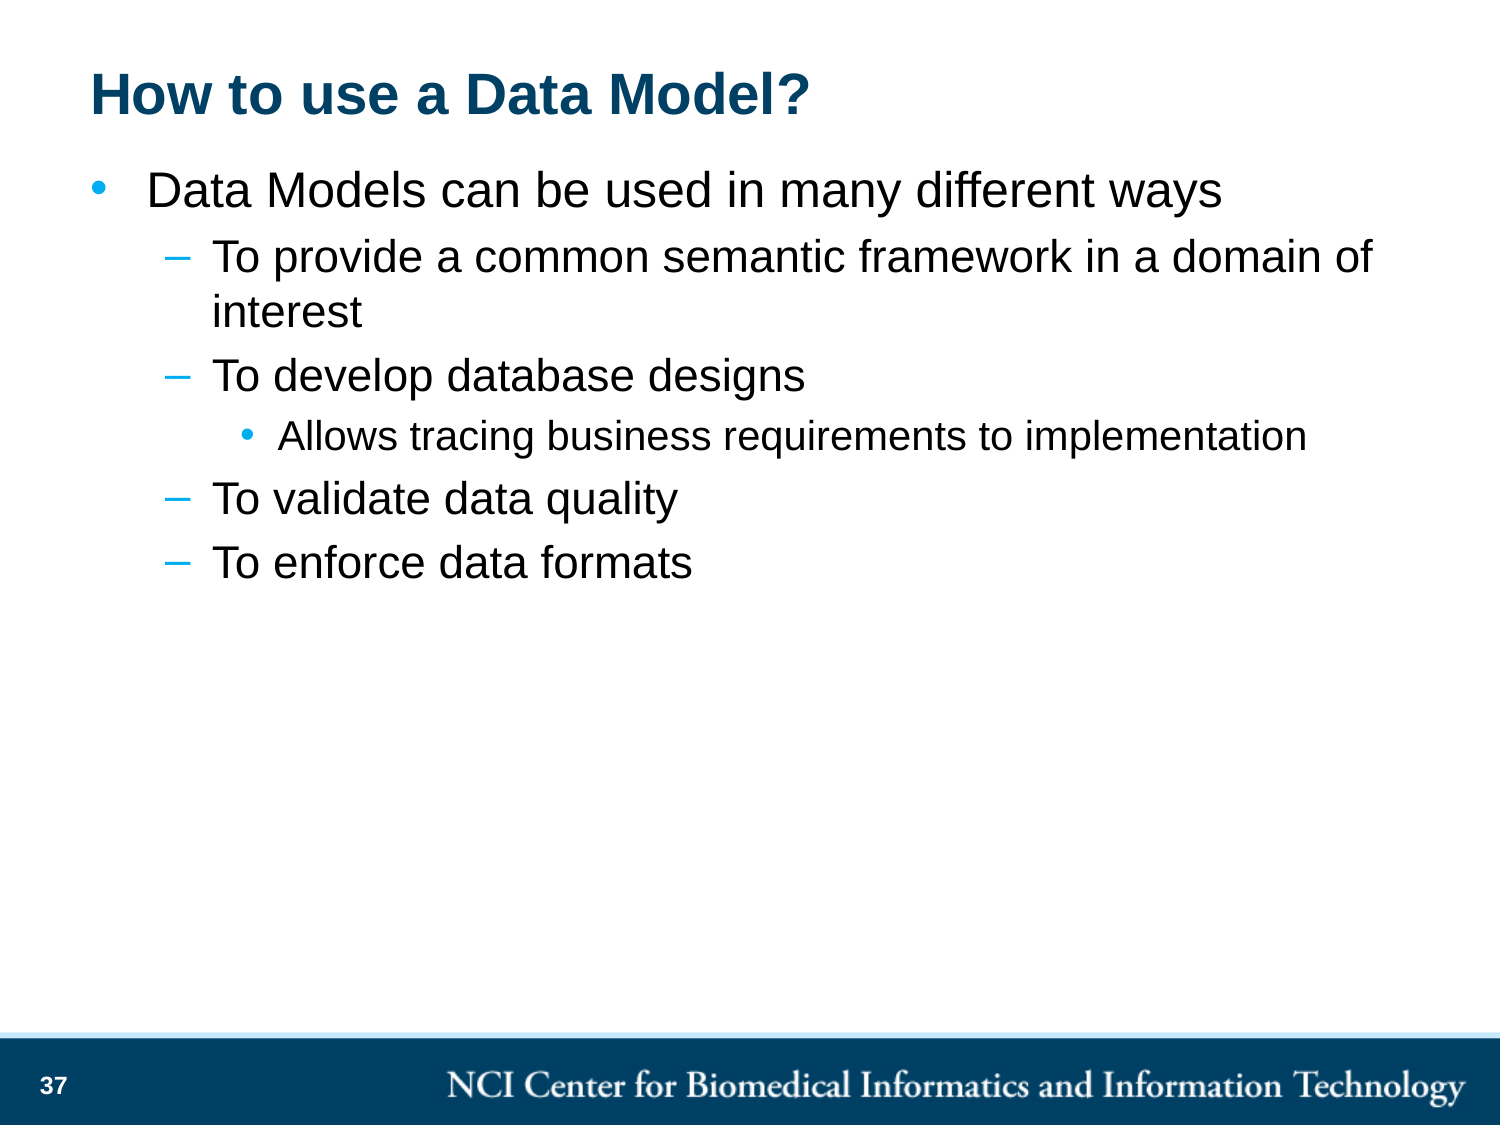

# How to use a Data Model?
Data Models can be used in many different ways
To provide a common semantic framework in a domain of interest
To develop database designs
Allows tracing business requirements to implementation
To validate data quality
To enforce data formats

37